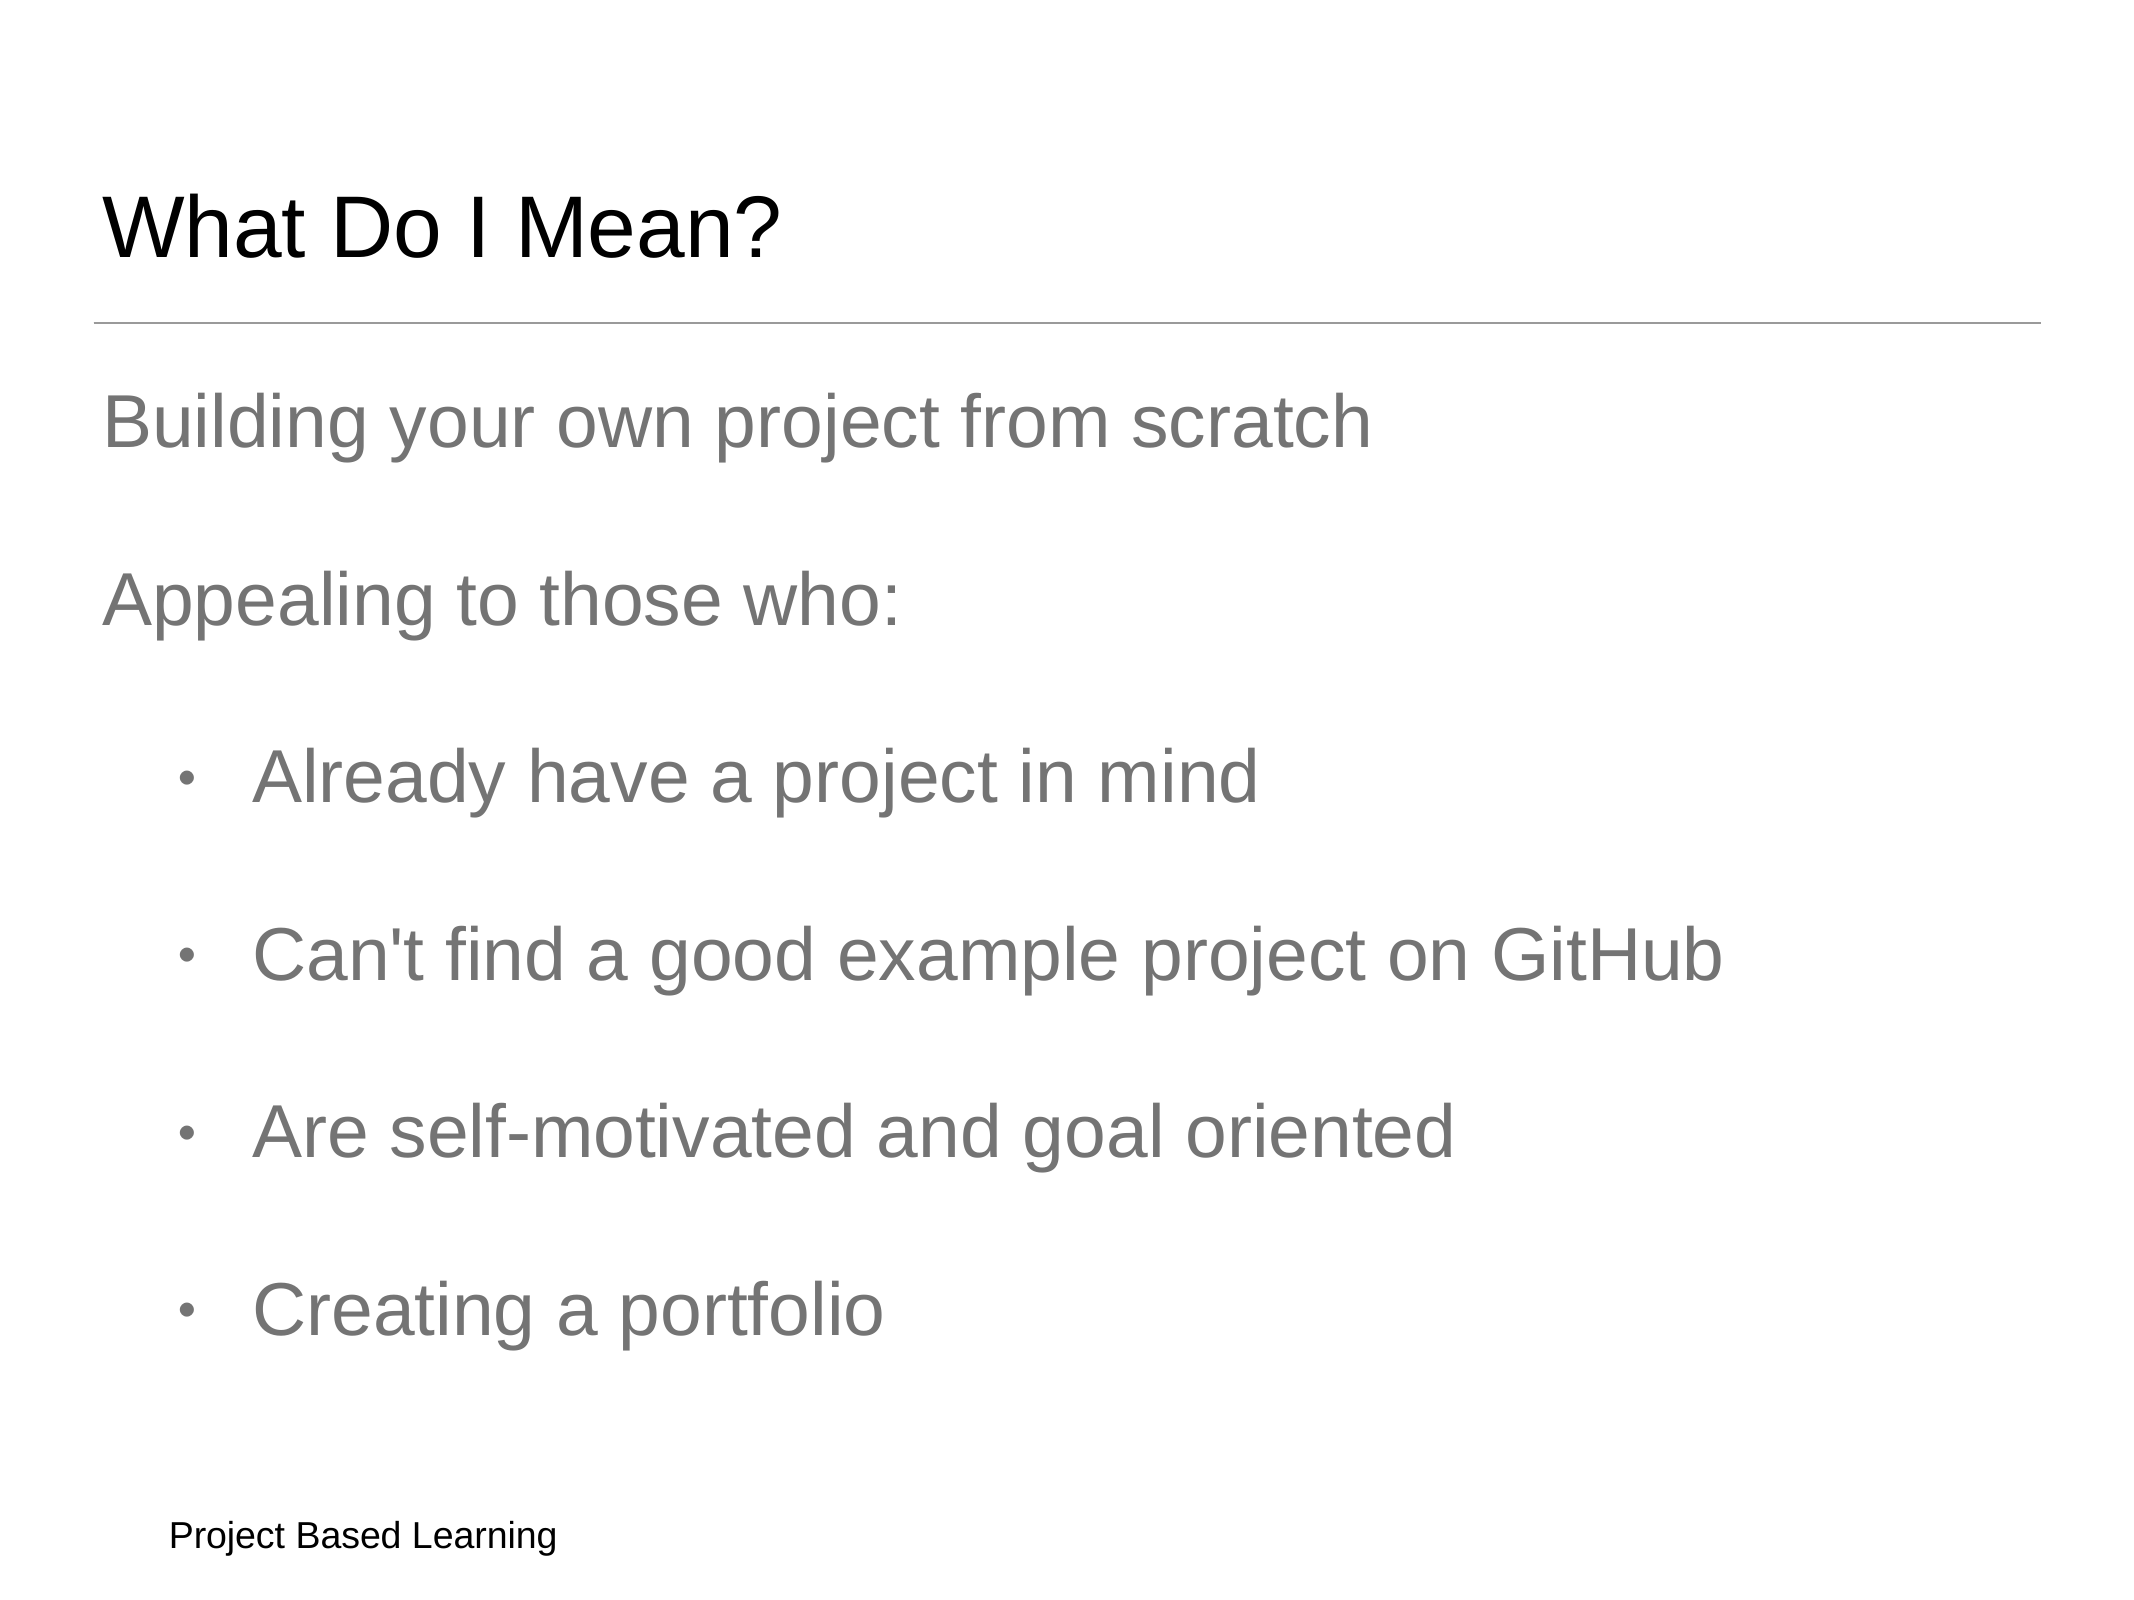

# What Do I Mean?

Building your own project from scratch
Appealing to those who:
Already have a project in mind
Can't find a good example project on GitHub
Are self-motivated and goal oriented
Creating a portfolio
Project Based Learning
32